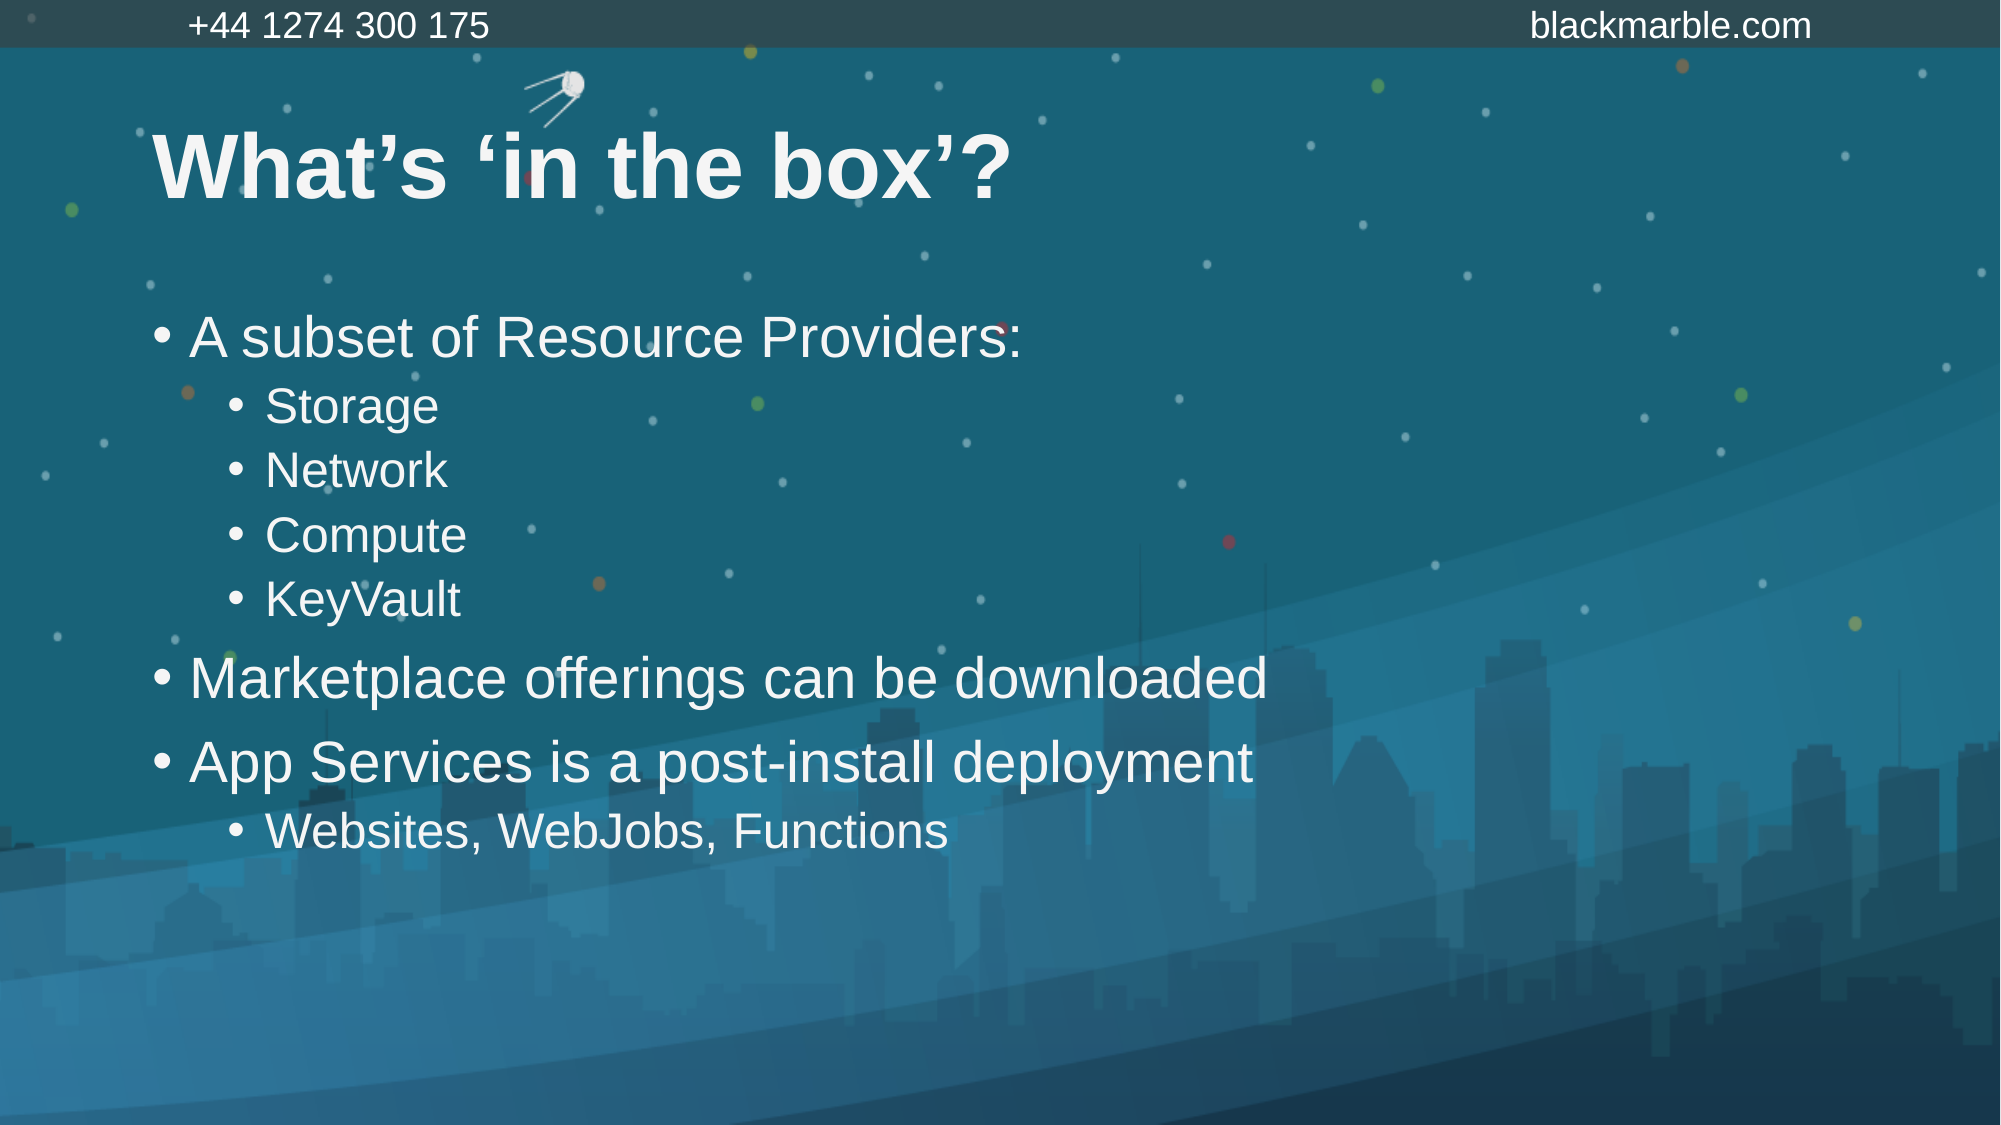

# What’s ‘in the box’?
A subset of Resource Providers:
Storage
Network
Compute
KeyVault
Marketplace offerings can be downloaded
App Services is a post-install deployment
Websites, WebJobs, Functions